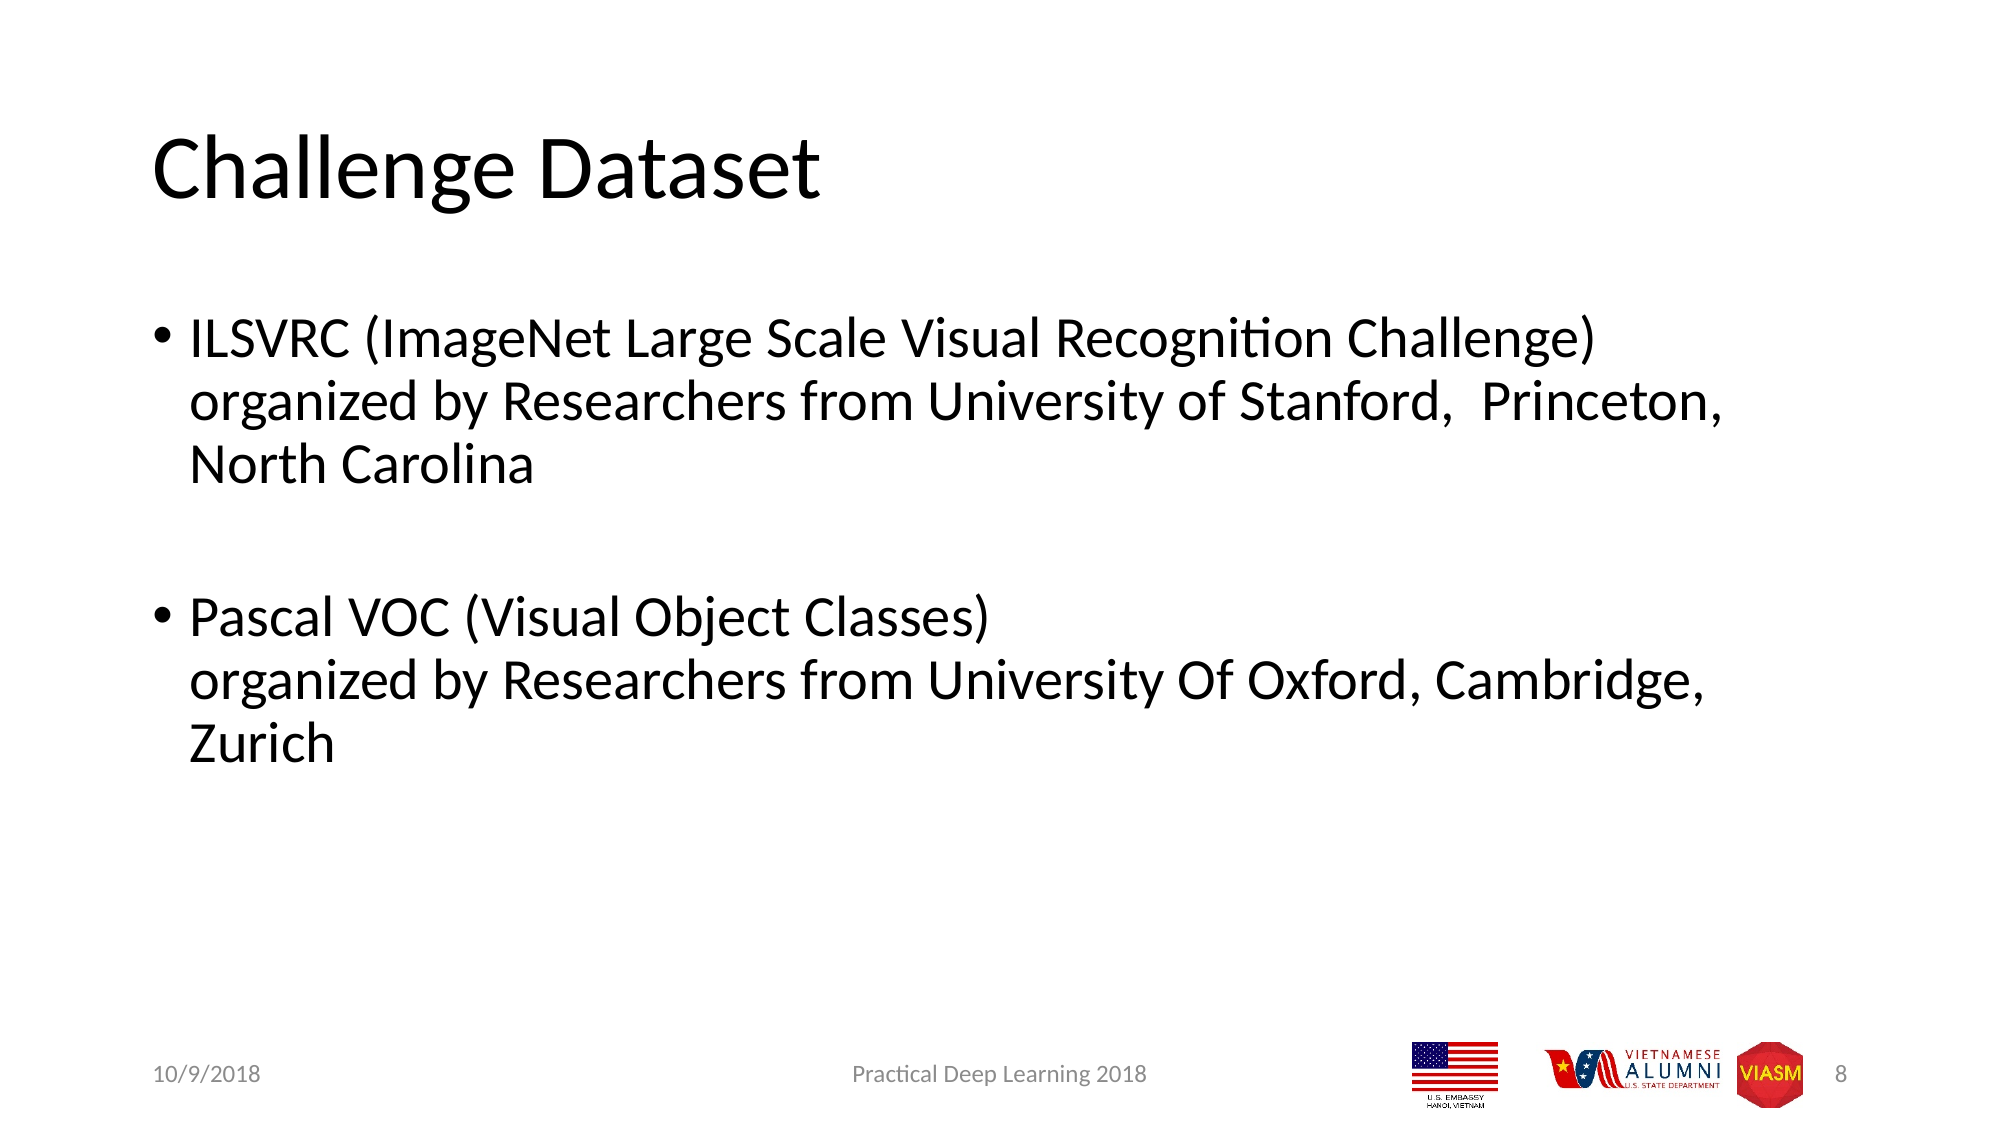

# Challenge Dataset
ILSVRC (ImageNet Large Scale Visual Recognition Challenge)
organized by Researchers from University of Stanford,  Princeton, North Carolina
Pascal VOC (Visual Object Classes)
organized by Researchers from University Of Oxford, Cambridge, Zurich
10/9/2018
Practical Deep Learning 2018
8